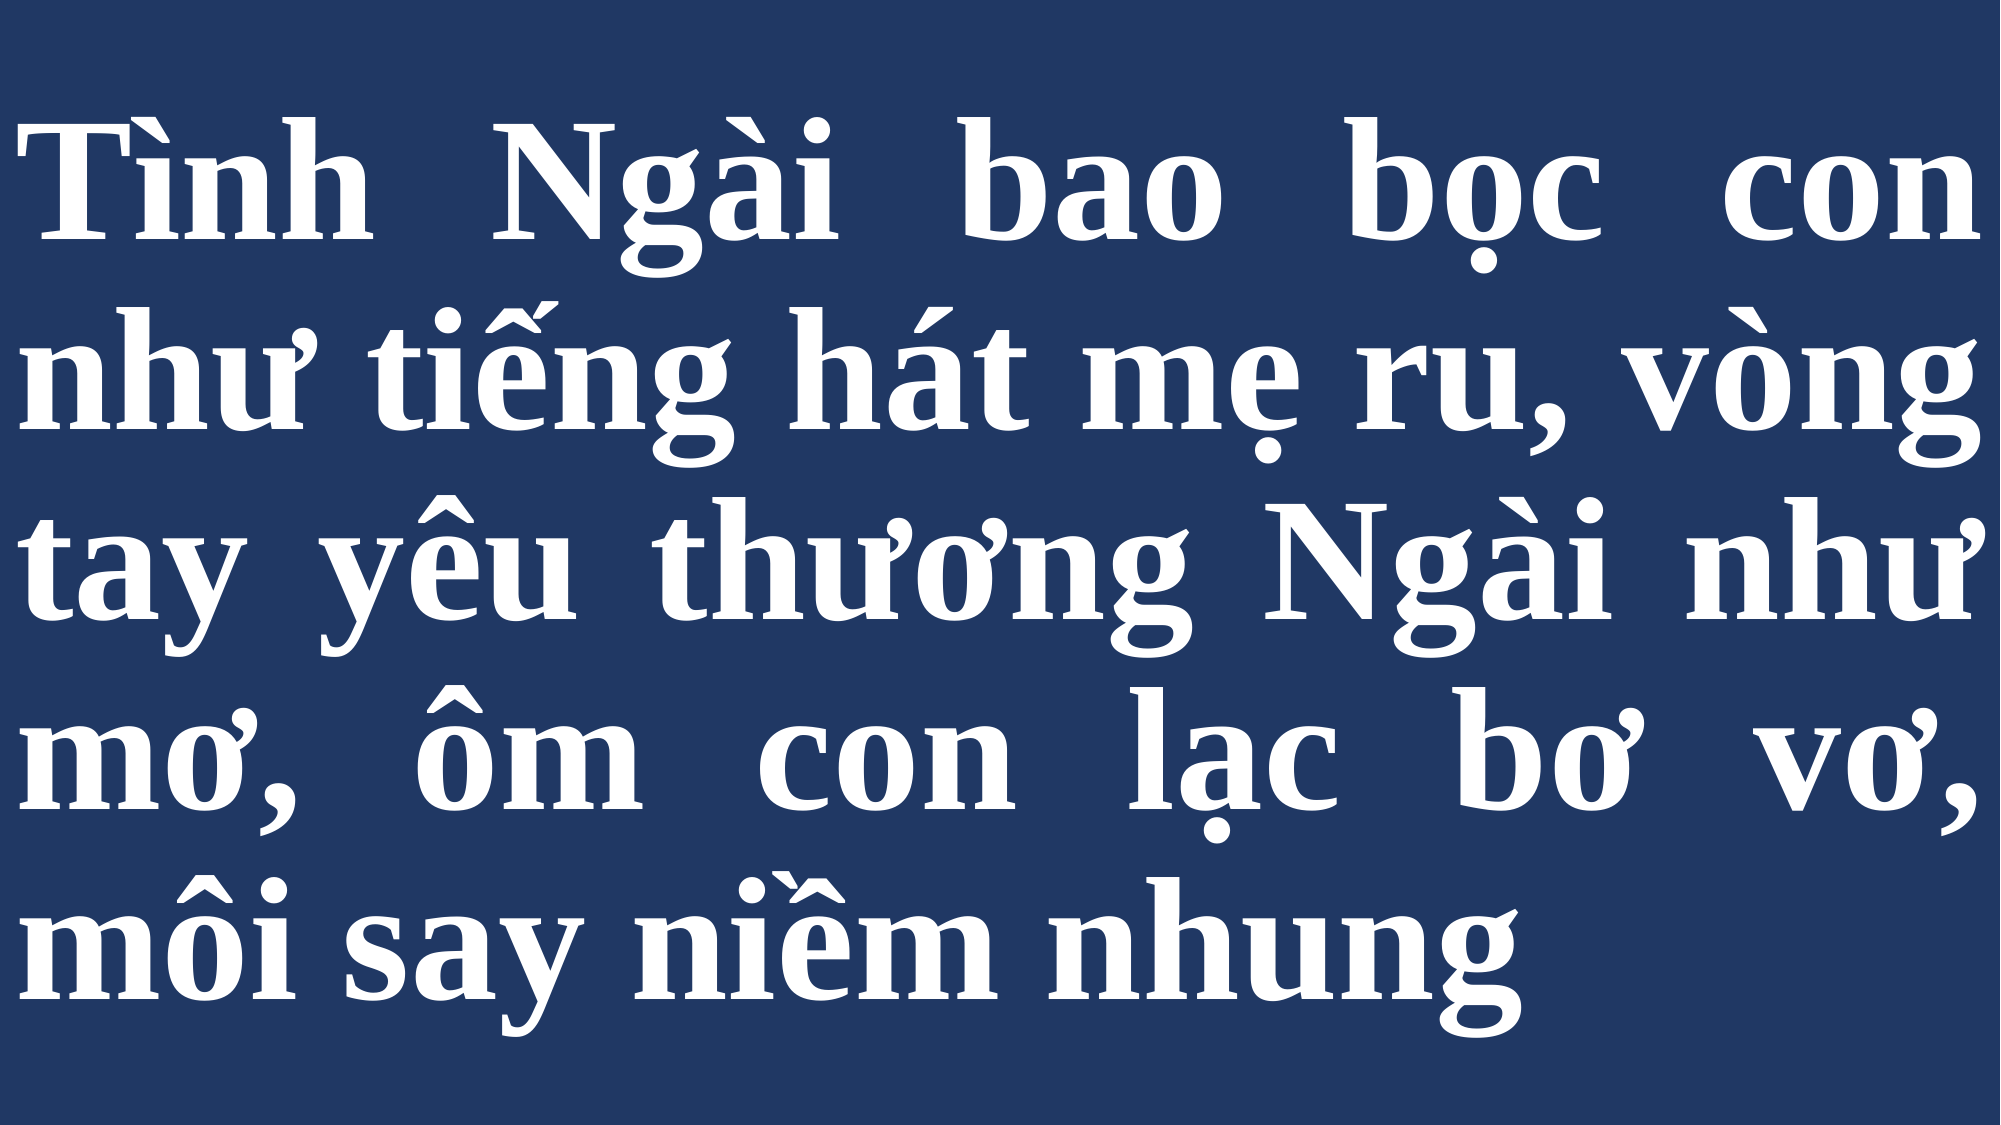

# Tình Ngài bao bọc con như tiếng hát mẹ ru, vòng tay yêu thương Ngài như mơ, ôm con lạc bơ vơ, môi say niềm nhung